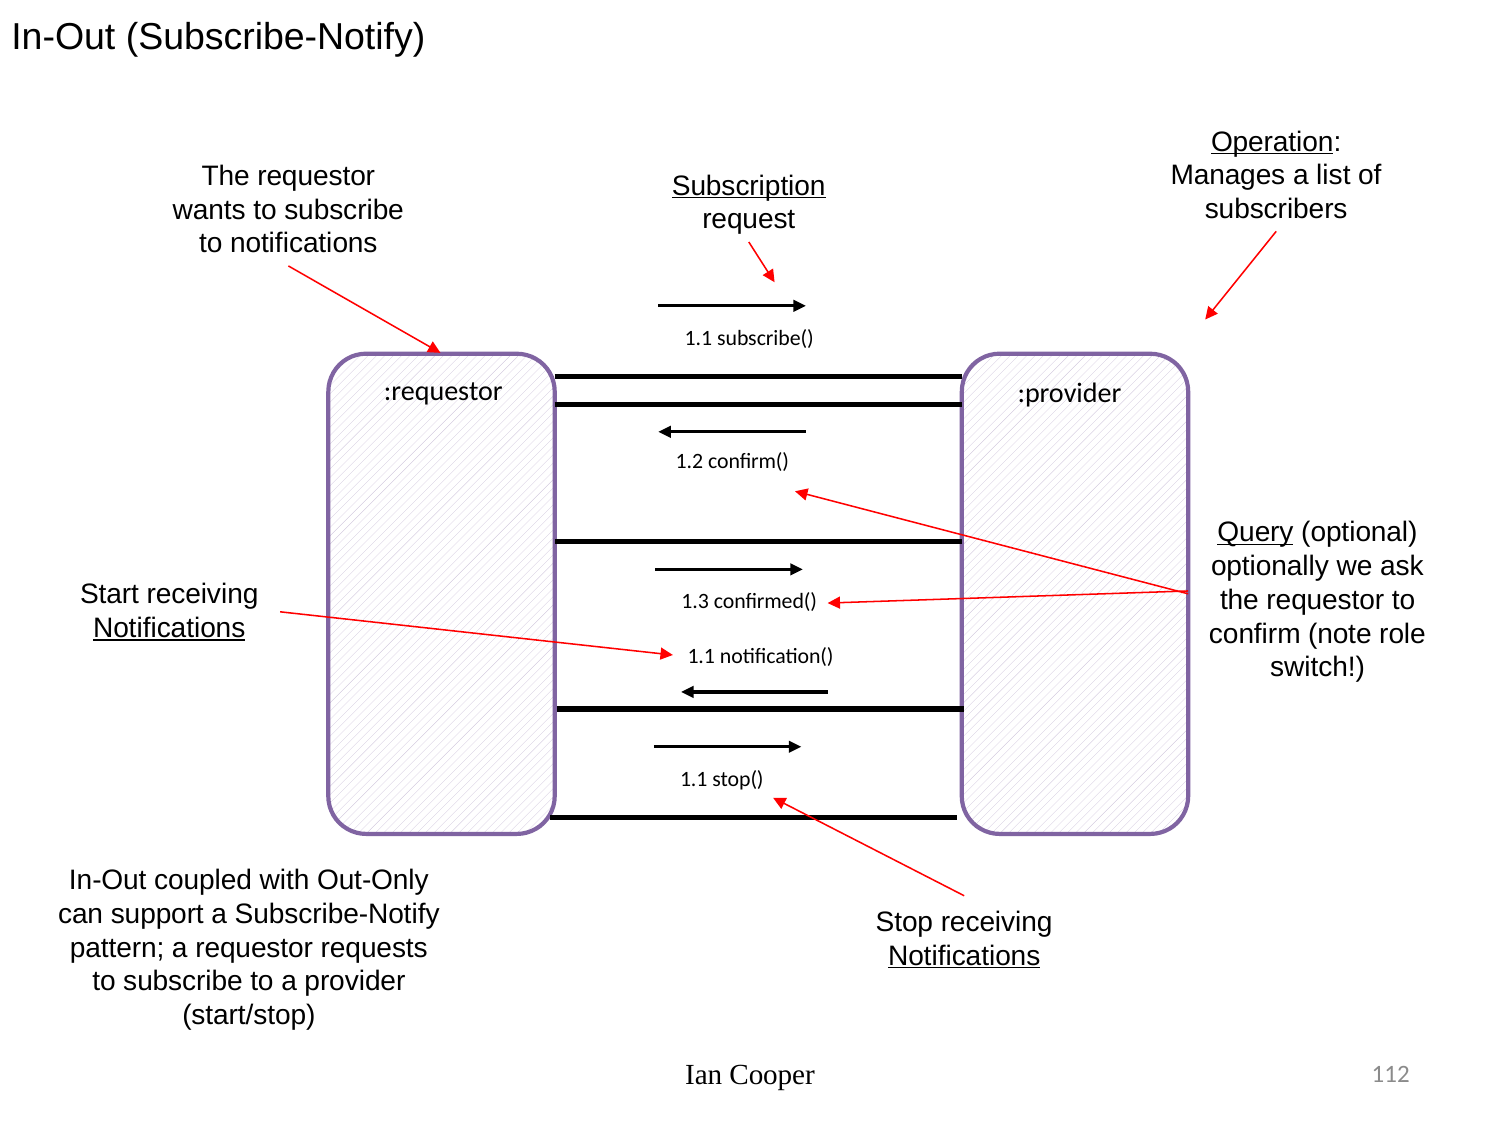

In-Out (Subscribe-Notify)
Operation: Manages a list of subscribers
The requestor wants to subscribe to notifications
Subscription request
1.1 subscribe()

:requestor
:provider
1.2 confirm()
Query (optional) optionally we ask the requestor to confirm (note role switch!)
Start receiving Notifications
1.3 confirmed()
1.1 notification()
1.1 stop()
In-Out coupled with Out-Only can support a Subscribe-Notify pattern; a requestor requests to subscribe to a provider (start/stop)
Stop receiving Notifications
Ian Cooper
112